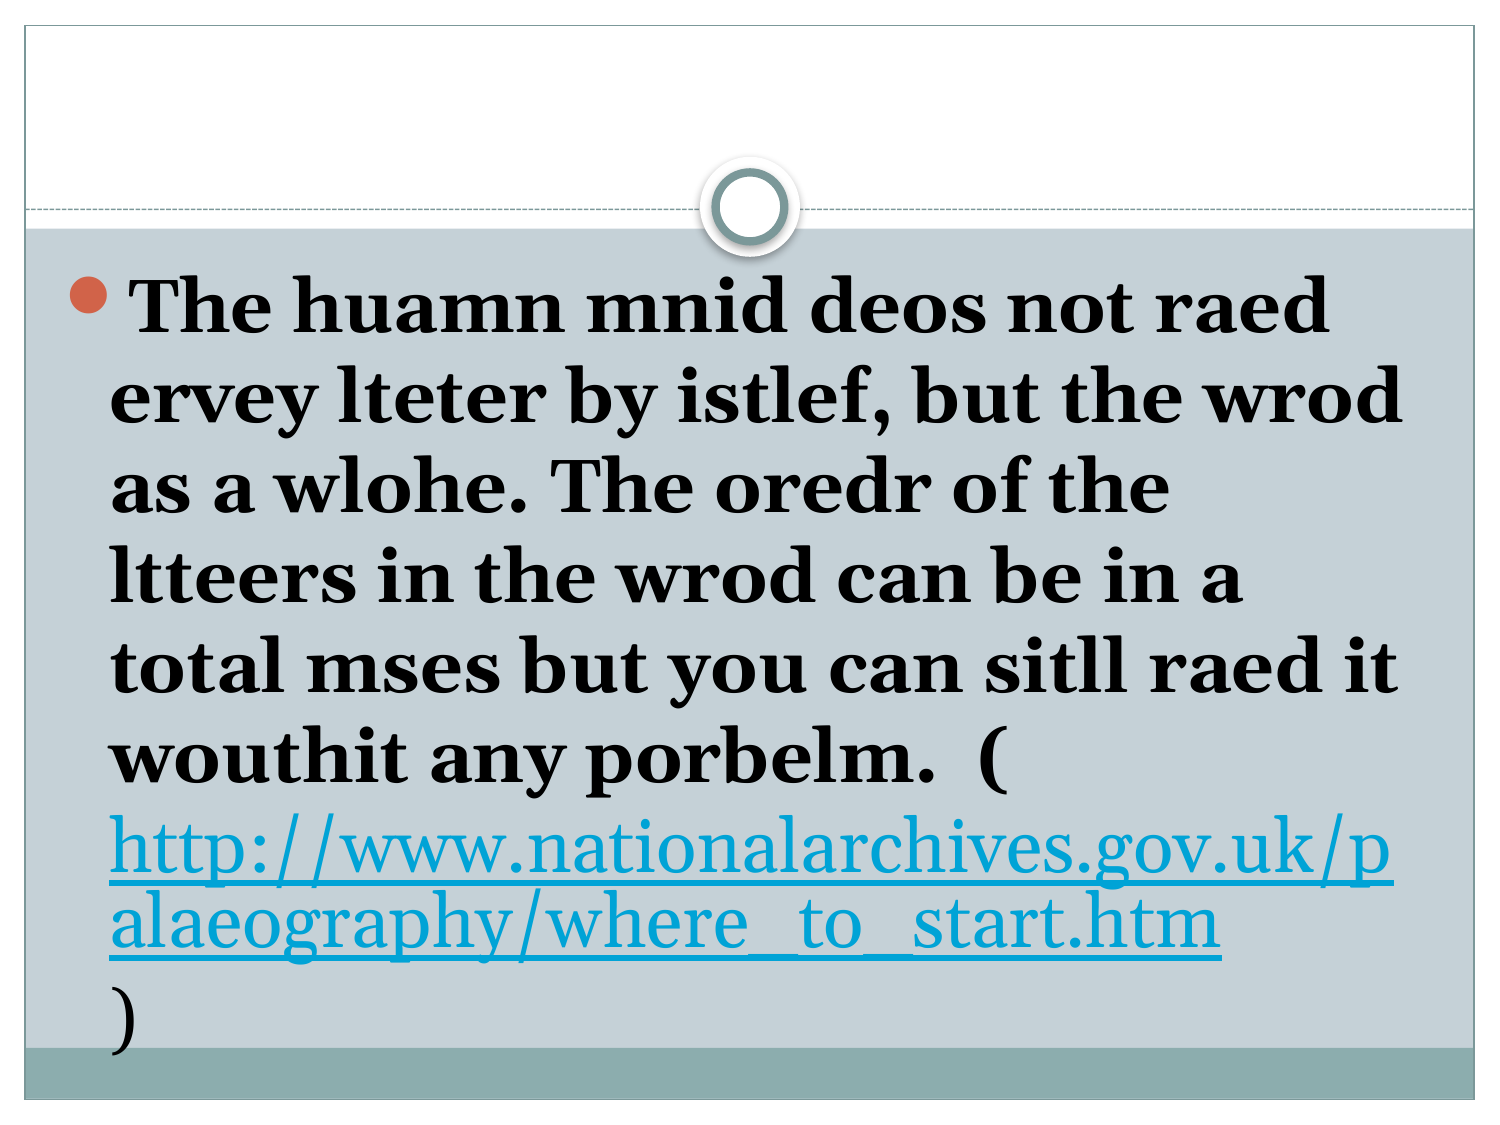

#
The huamn mnid deos not raed ervey lteter by istlef, but the wrod as a wlohe. The oredr of the ltteers in the wrod can be in a total mses but you can sitll raed it wouthit any porbelm.  (http://www.nationalarchives.gov.uk/palaeography/where_to_start.htm)